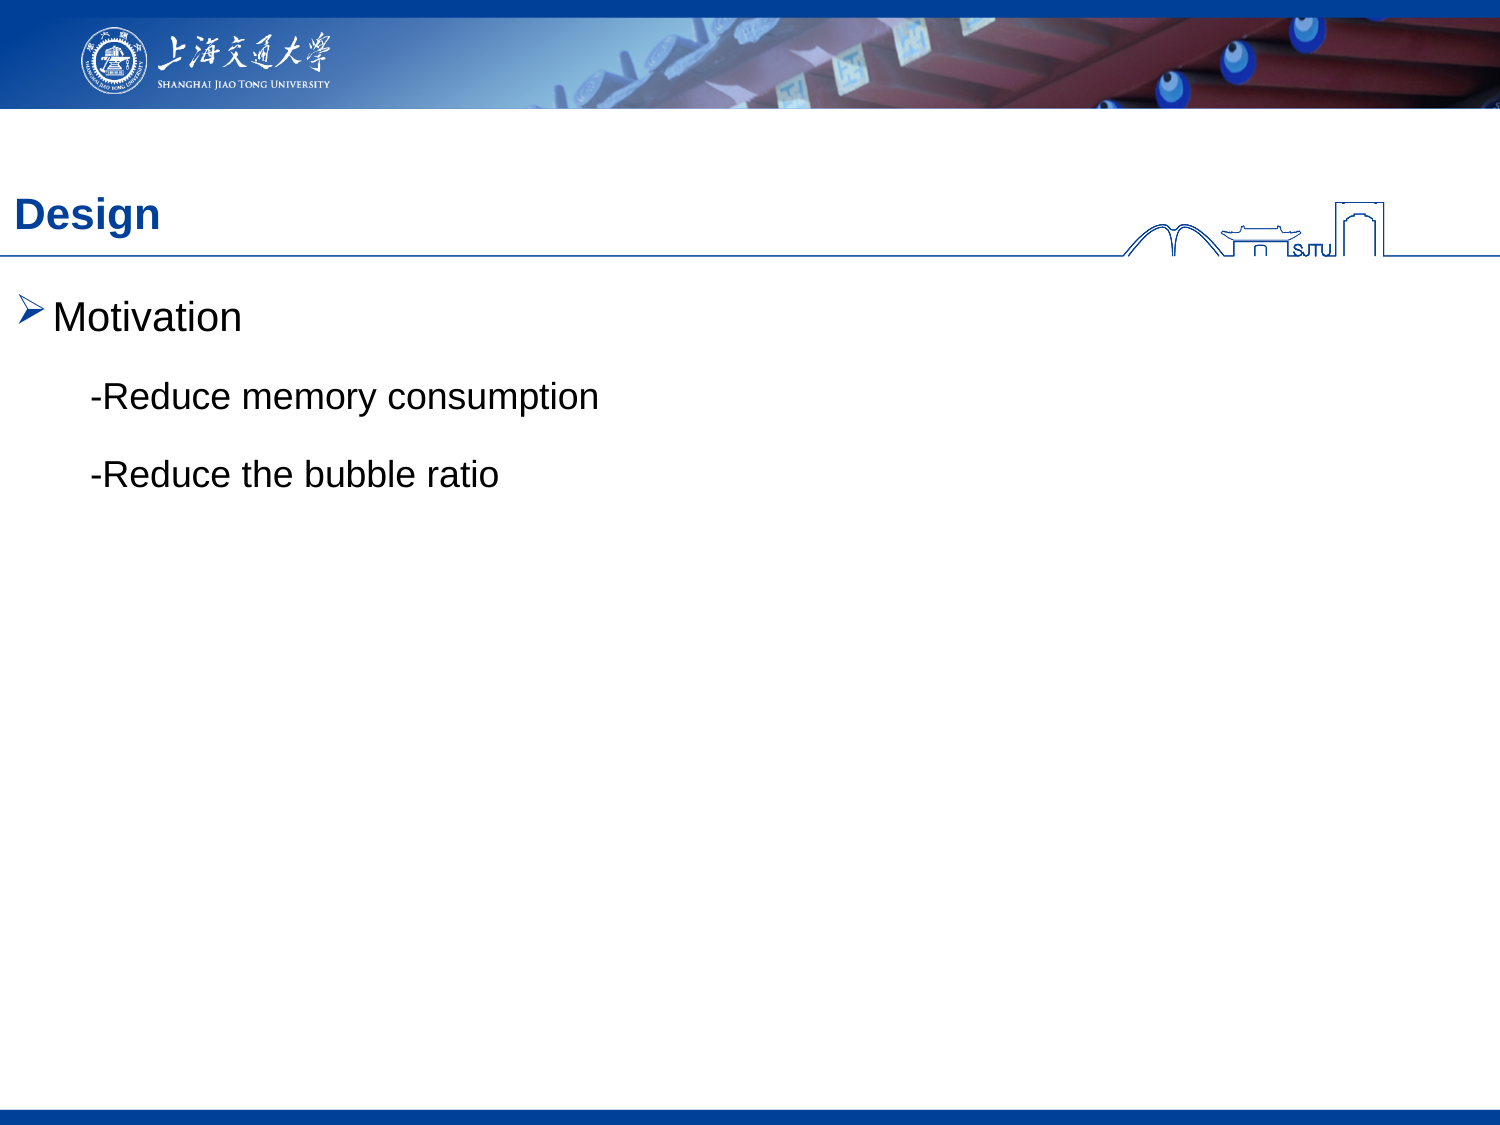

# Design
Motivation
-Reduce memory consumption
-Reduce the bubble ratio